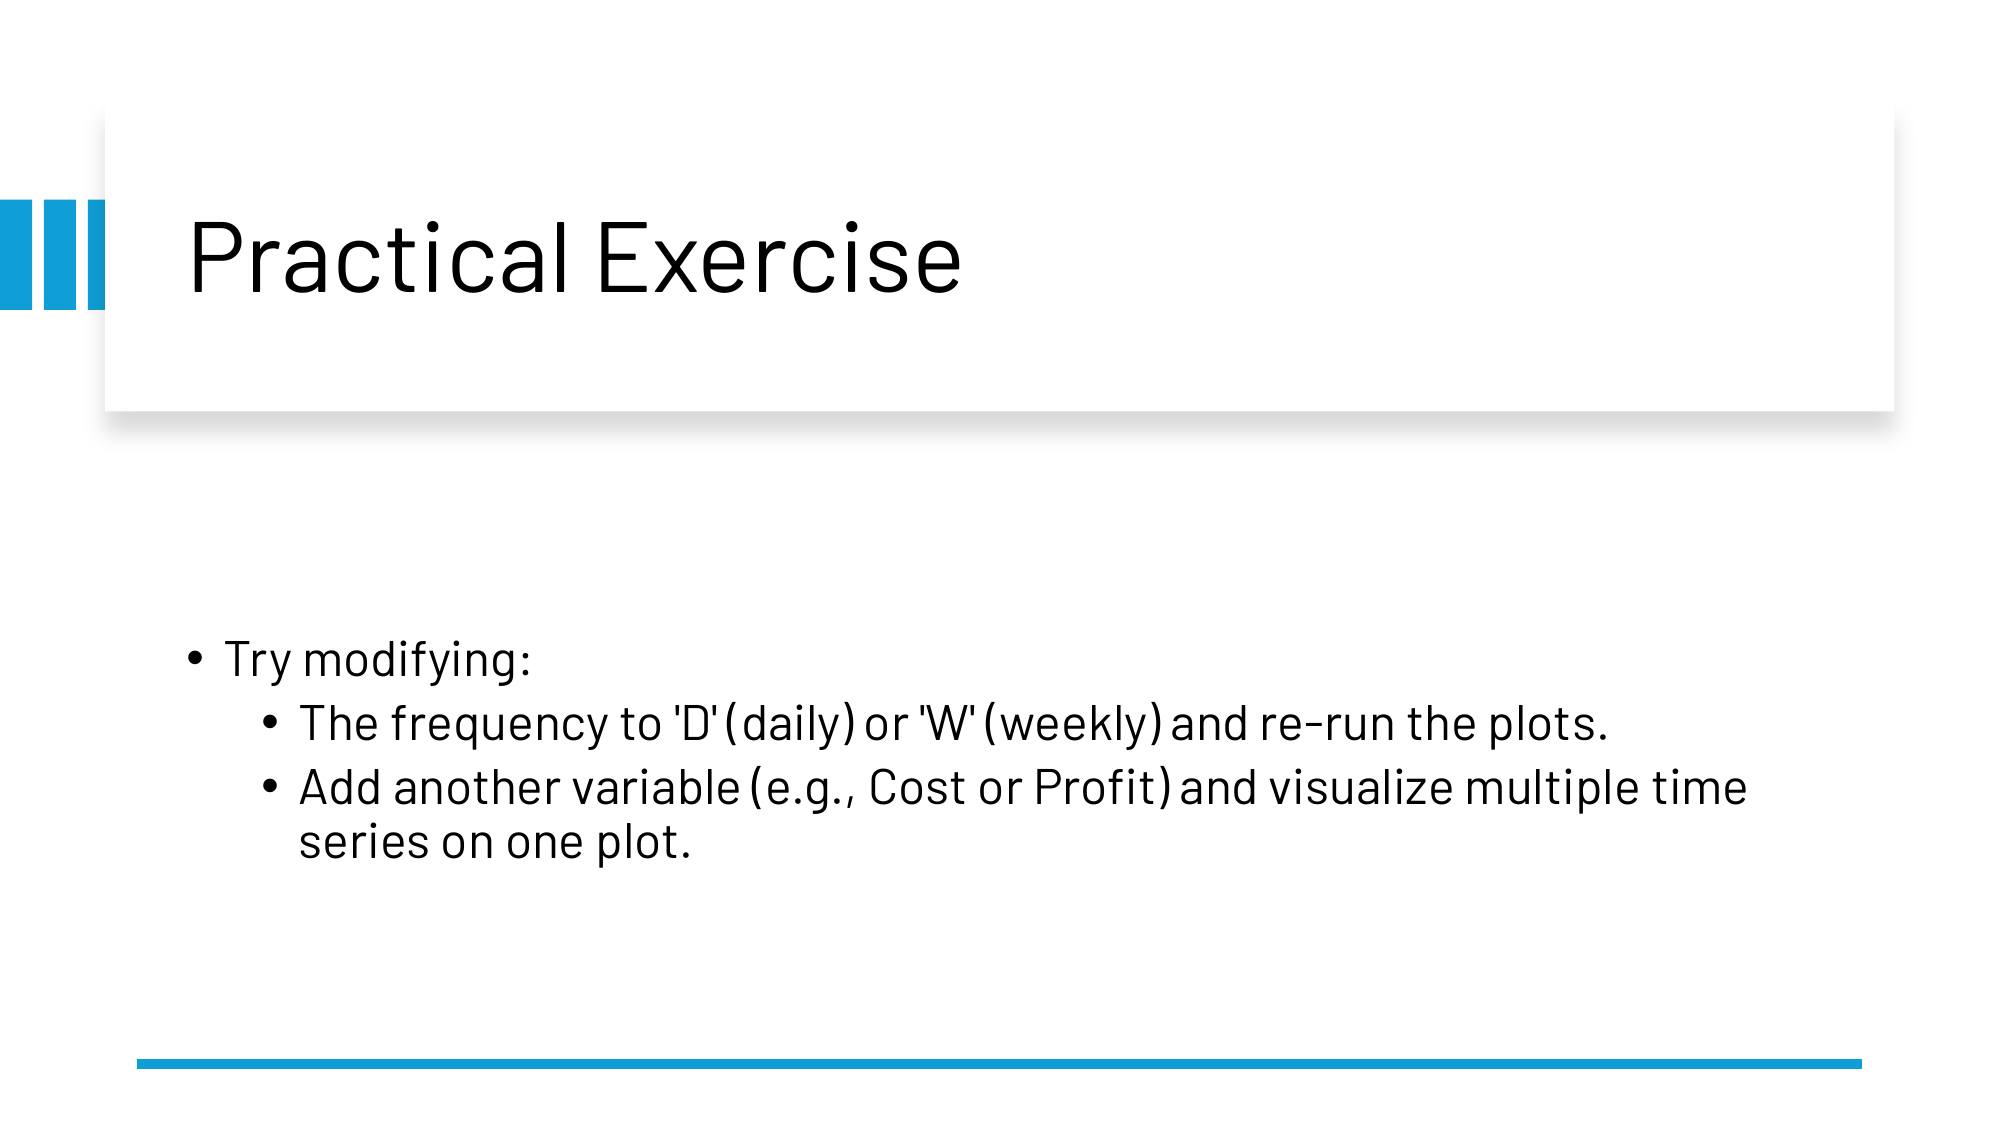

# Practical Exercise

Try modifying:
The frequency to 'D' (daily) or 'W' (weekly) and re-run the plots.
Add another variable (e.g., Cost or Profit) and visualize multiple time series on one plot.